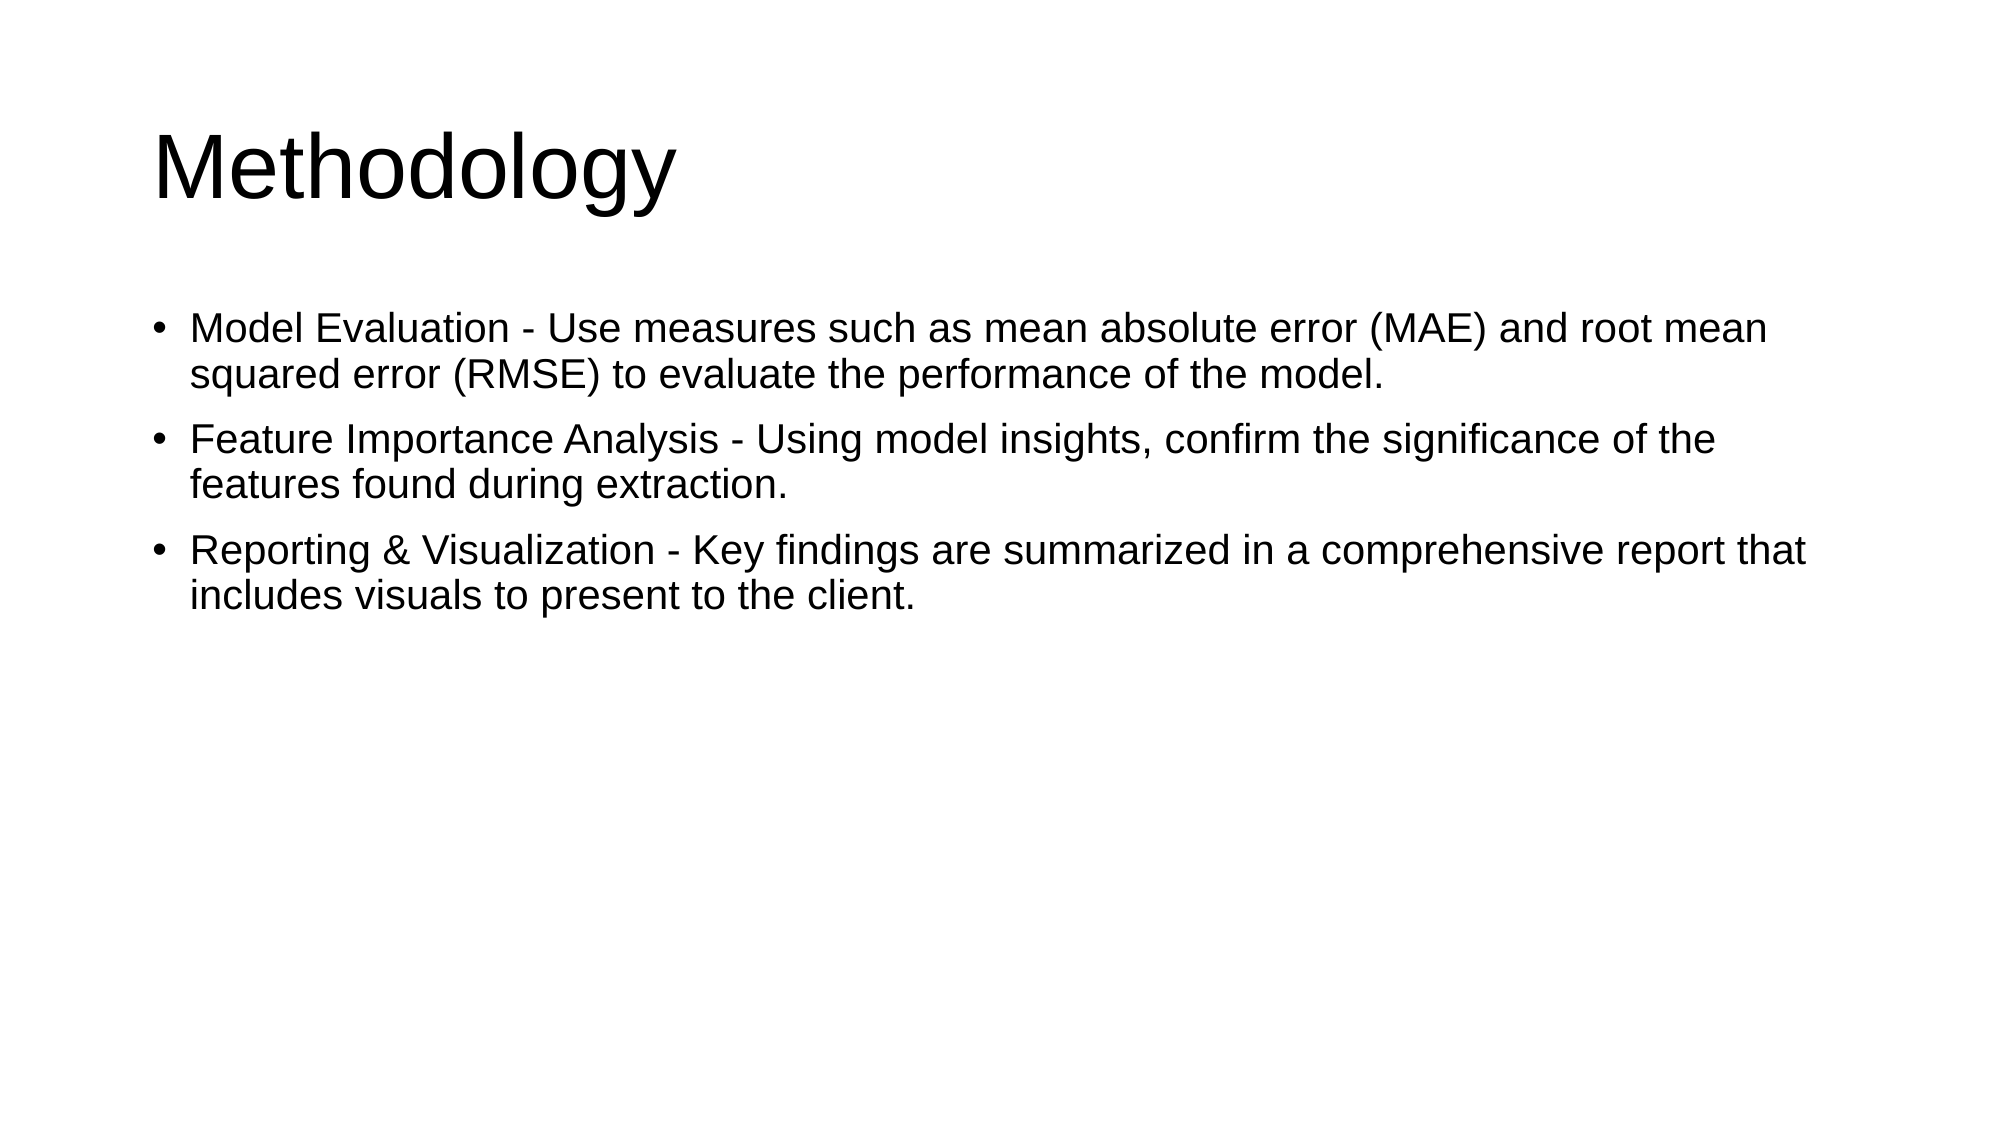

# Methodology
Model Evaluation - Use measures such as mean absolute error (MAE) and root mean squared error (RMSE) to evaluate the performance of the model.
Feature Importance Analysis - Using model insights, confirm the significance of the features found during extraction.
Reporting & Visualization - Key findings are summarized in a comprehensive report that includes visuals to present to the client.